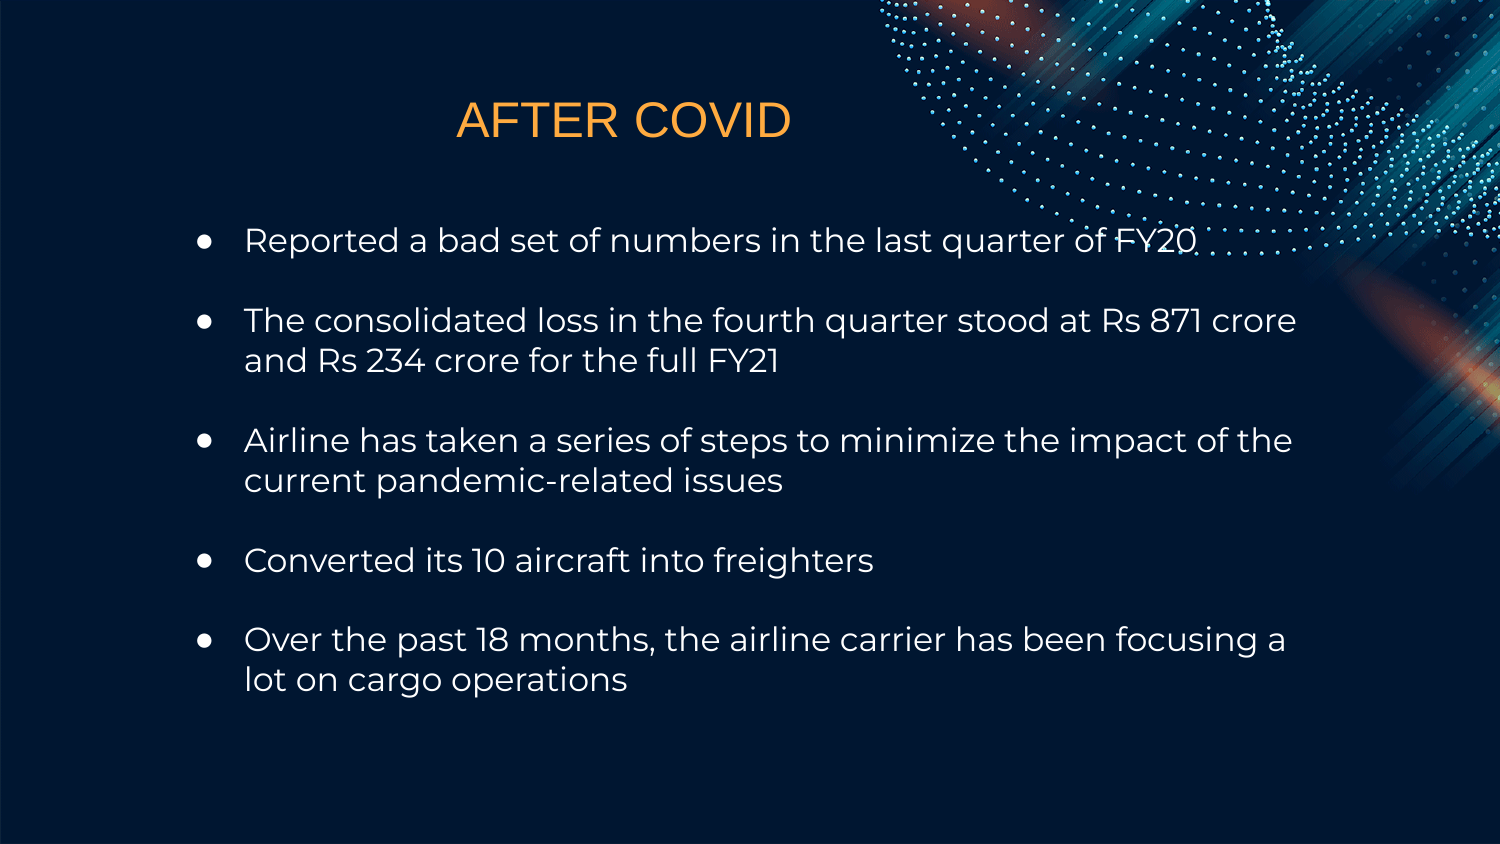

# AFTER COVID
Reported a bad set of numbers in the last quarter of FY20

The consolidated loss in the fourth quarter stood at Rs 871 crore and Rs 234 crore for the full FY21

Airline has taken a series of steps to minimize the impact of the current pandemic-related issues

Converted its 10 aircraft into freighters

Over the past 18 months, the airline carrier has been focusing a lot on cargo operations